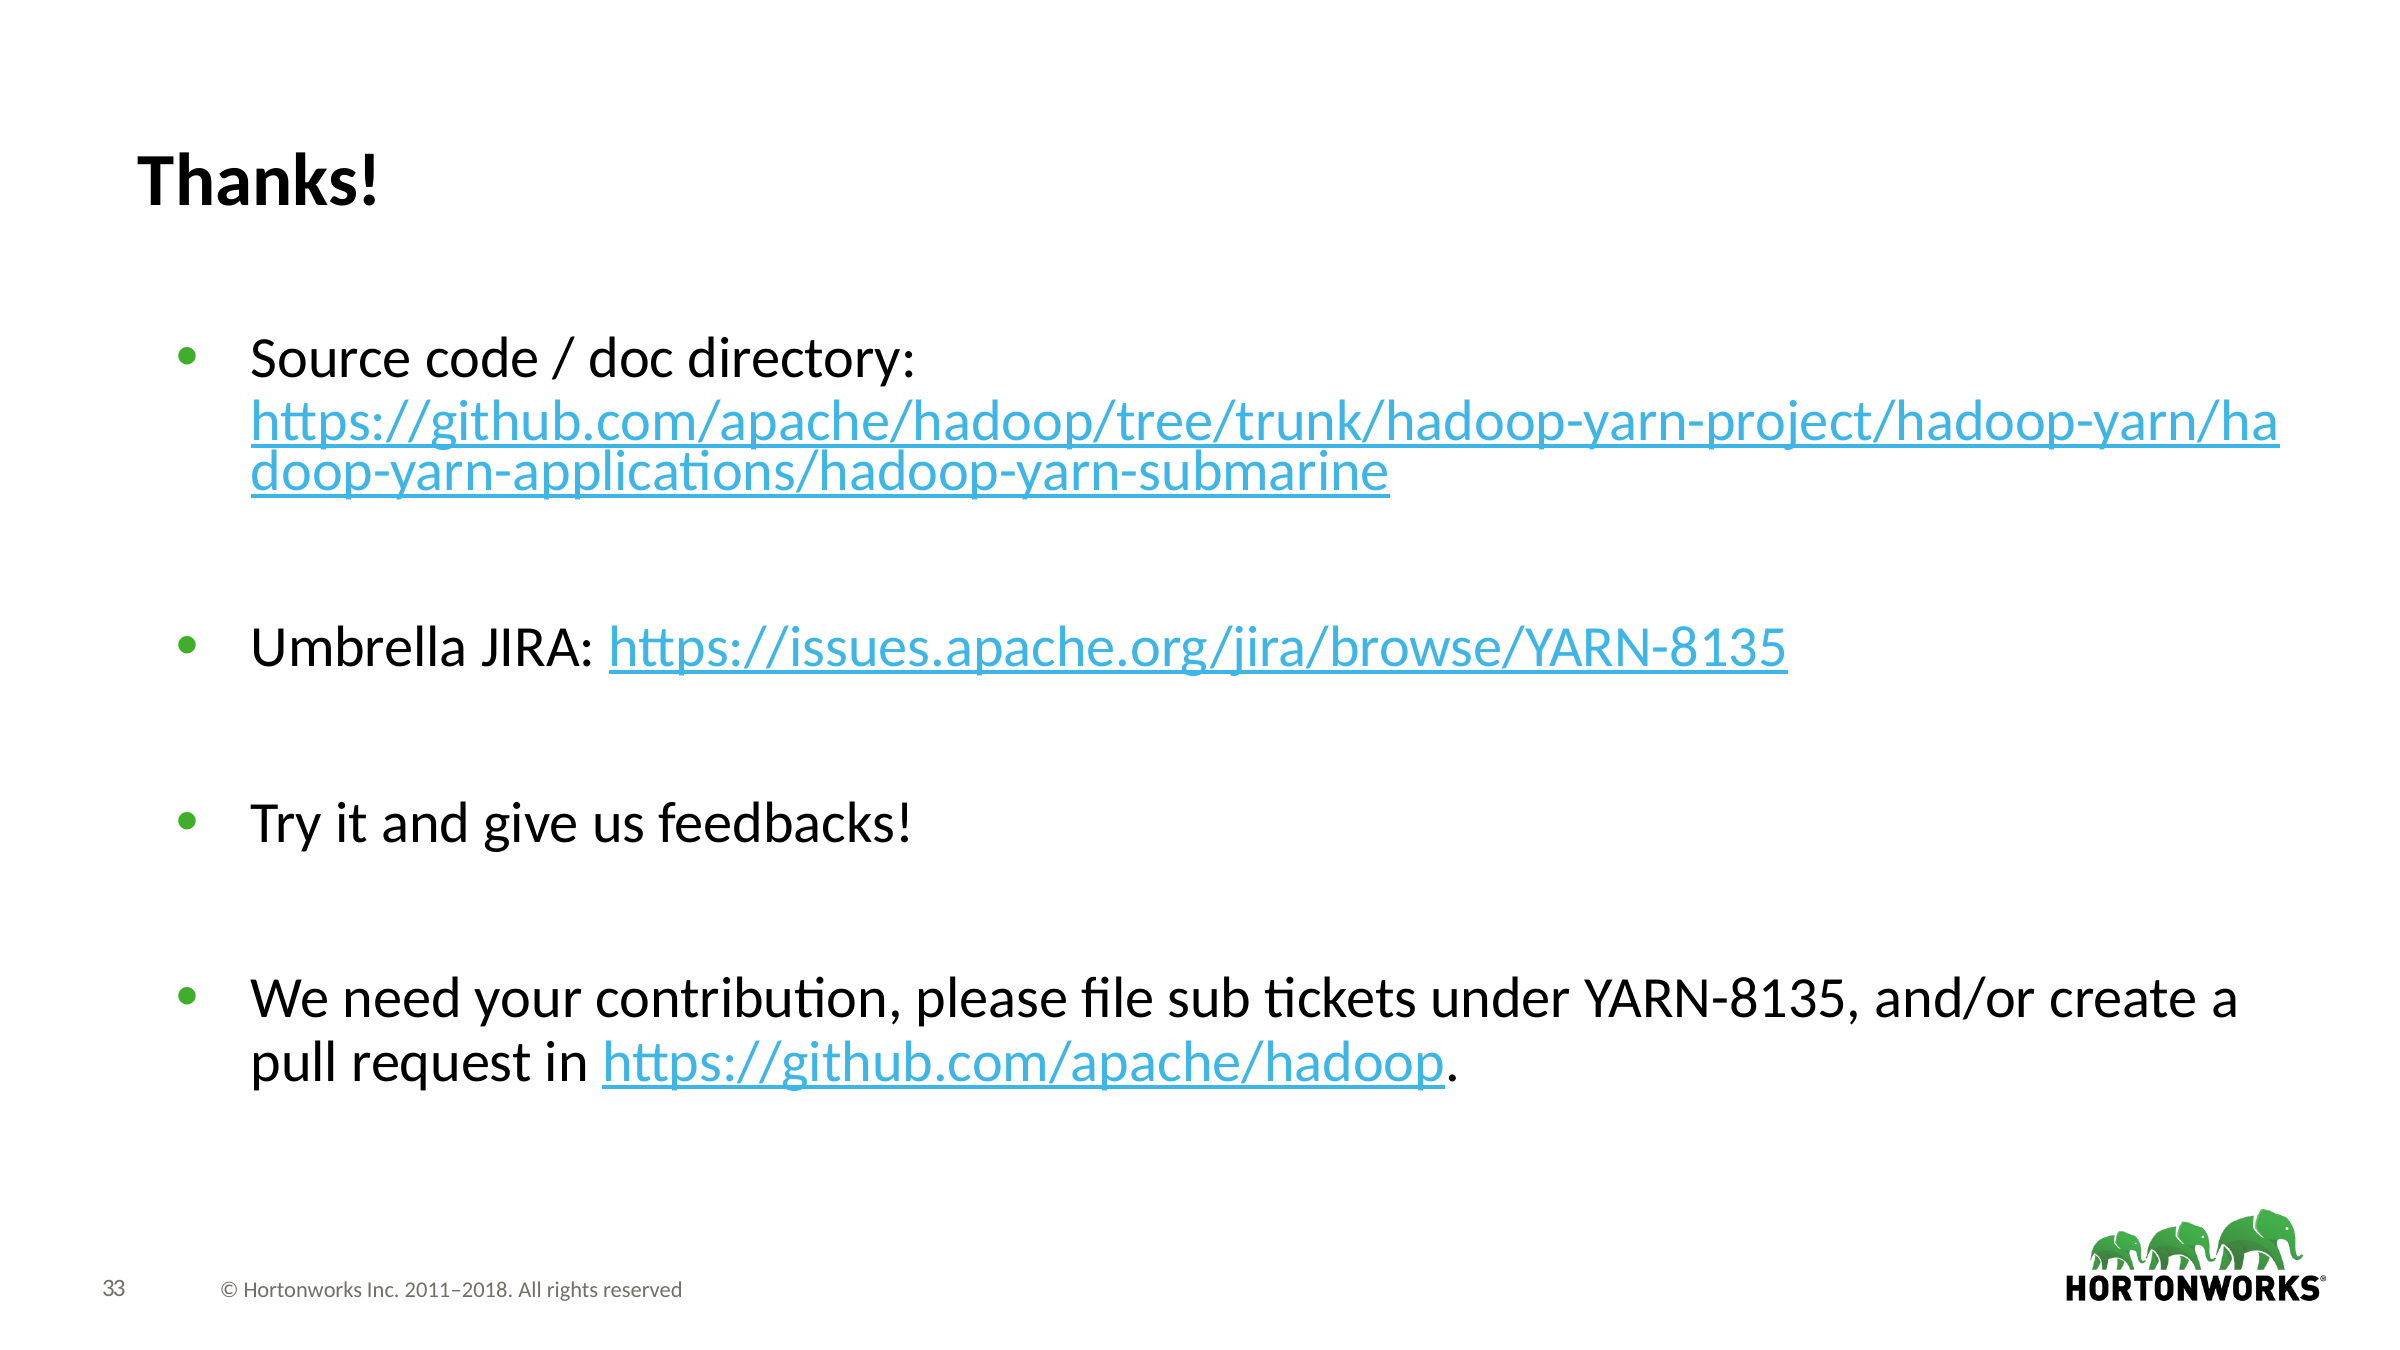

# Thanks!

Source code / doc directory: https://github.com/apache/hadoop/tree/trunk/hadoop-yarn-project/hadoop-yarn/hadoop-yarn-applications/hadoop-yarn-submarine

Umbrella JIRA: https://issues.apache.org/jira/browse/YARN-8135

Try it and give us feedbacks!

We need your contribution, please file sub tickets under YARN-8135, and/or create a pull request in https://github.com/apache/hadoop.